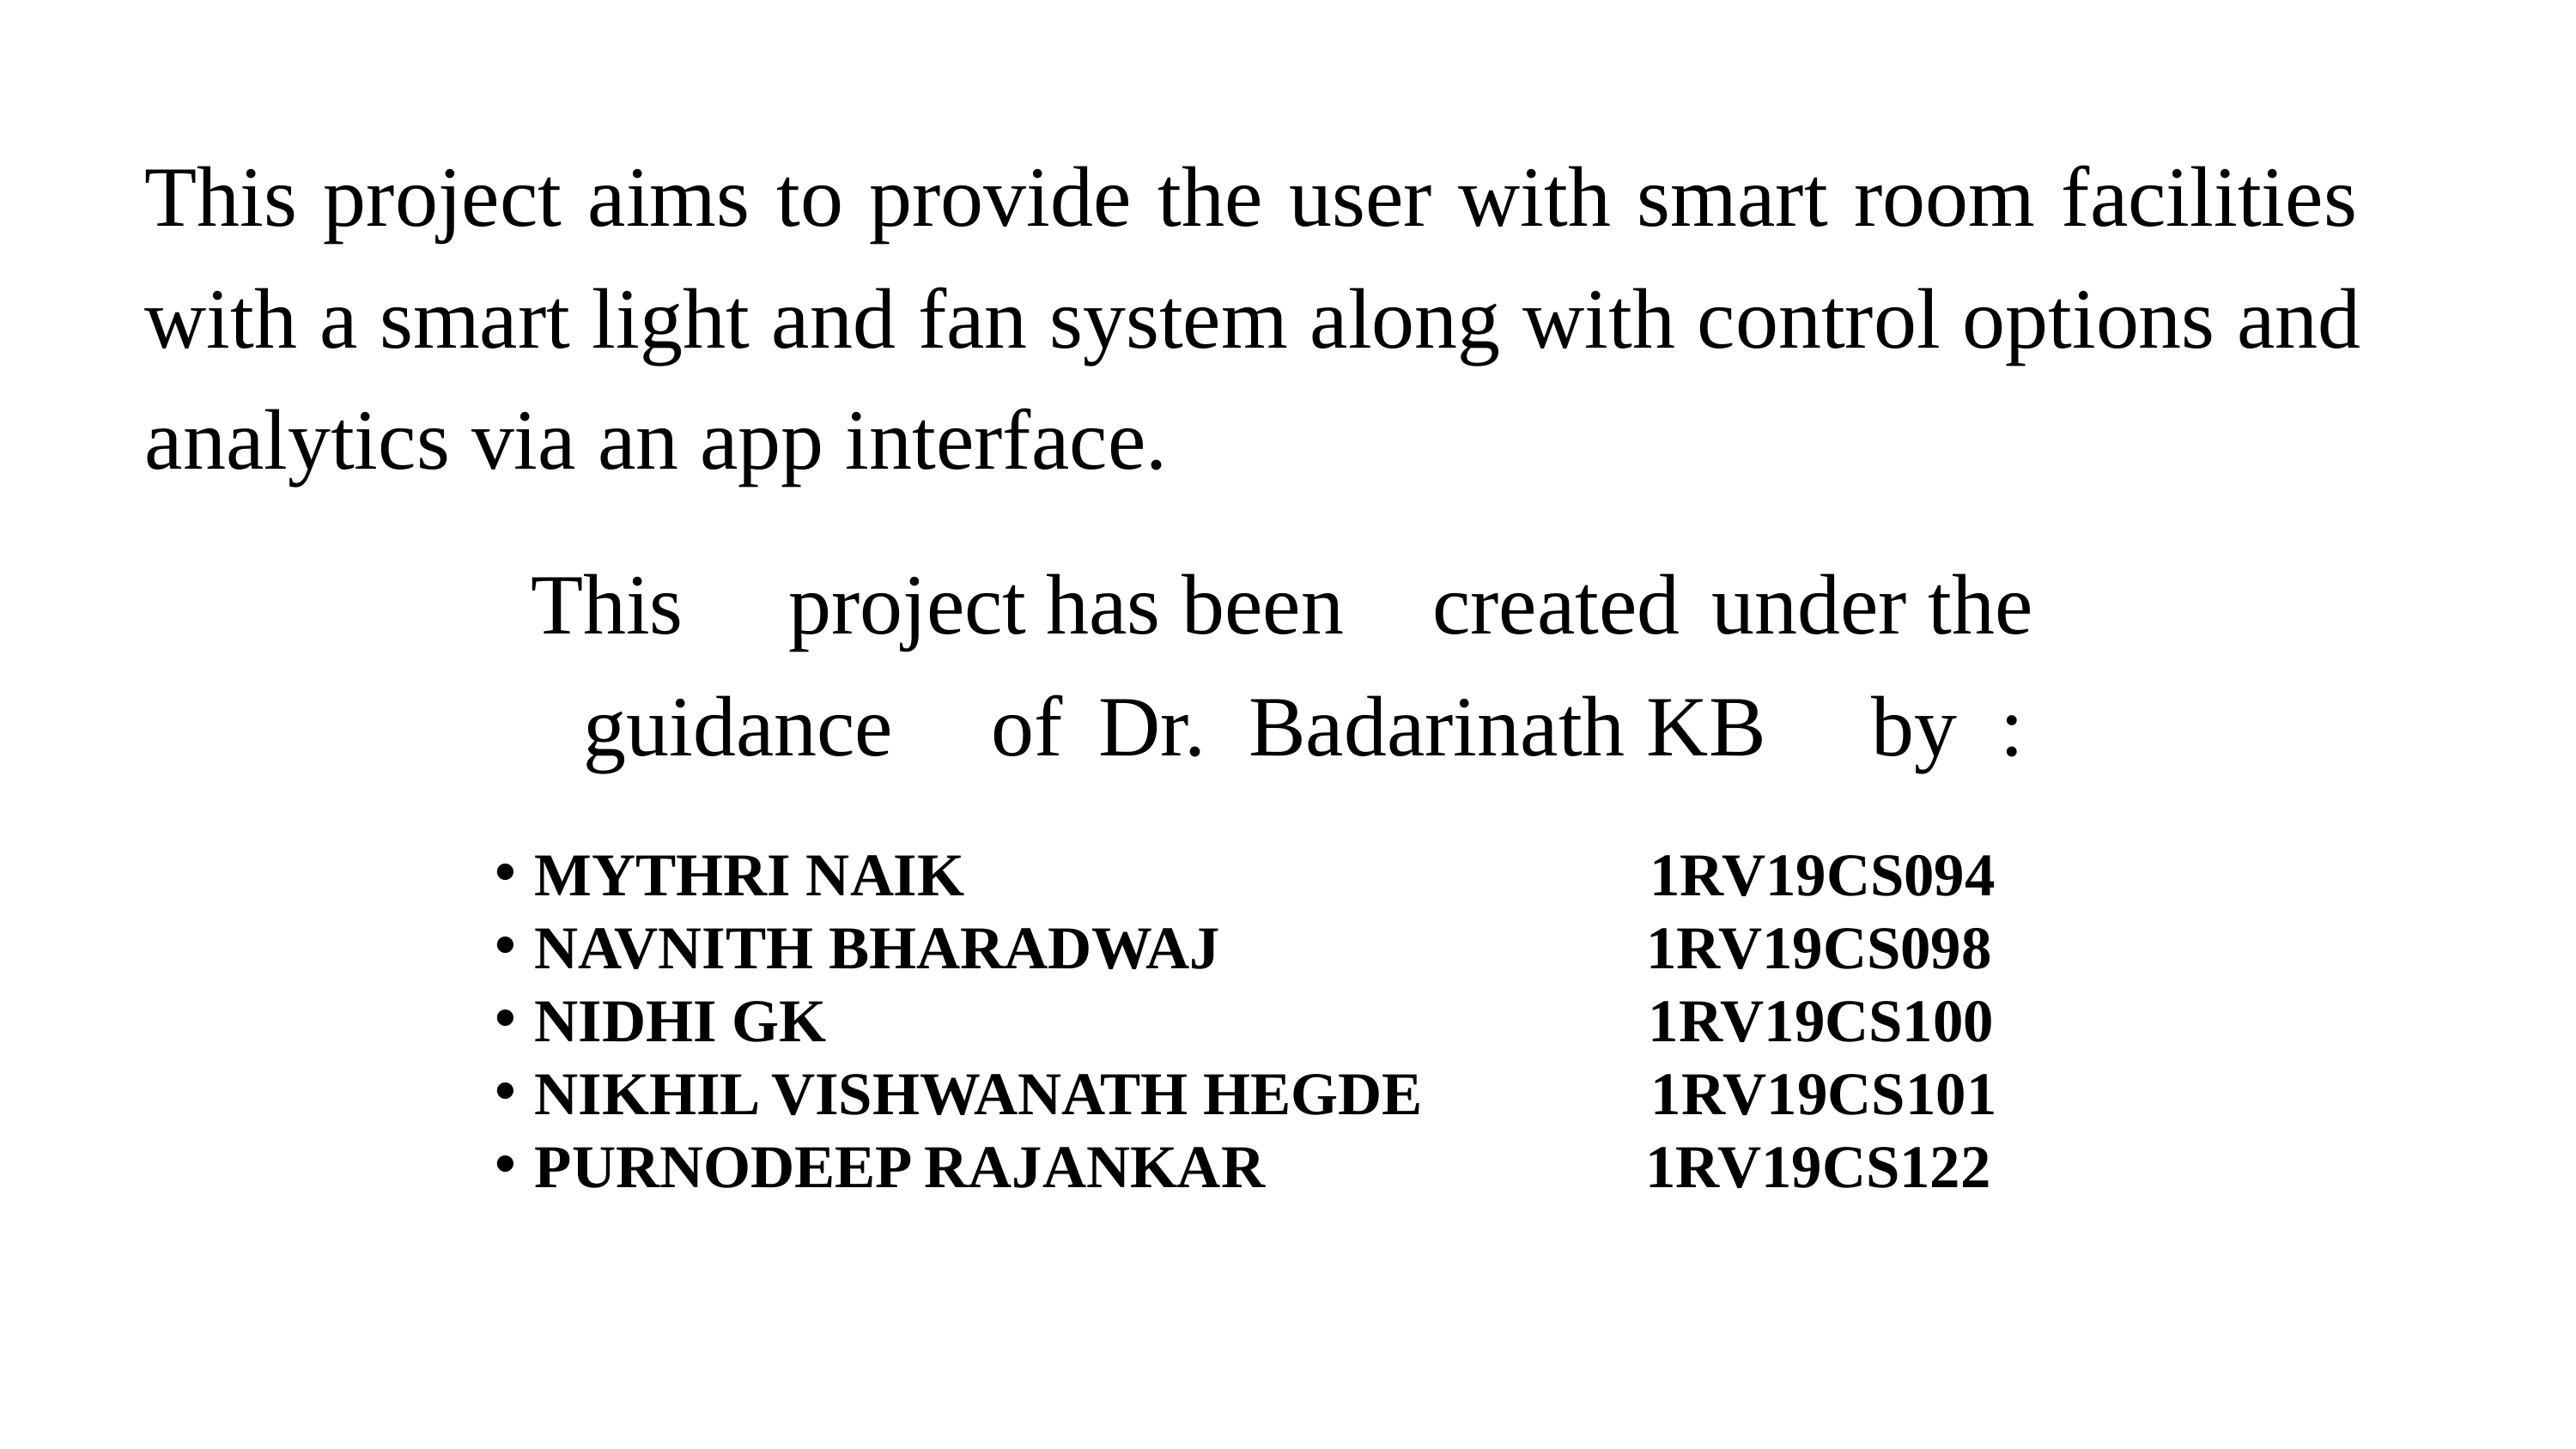

# This project aims to provide the user with smart room facilities  with a smart light and fan system along with control options and  analytics via an app interface.
This	project	has been	created	 under the
guidance	 of	Dr.  Badarinath KB	by	:
MYTHRI NAIK                                             1RV19CS094
NAVNITH BHARADWAJ                            1RV19CS098
NIDHI GK                                                      1RV19CS100
NIKHIL VISHWANATH HEGDE               1RV19CS101
PURNODEEP RAJANKAR                         1RV19CS122